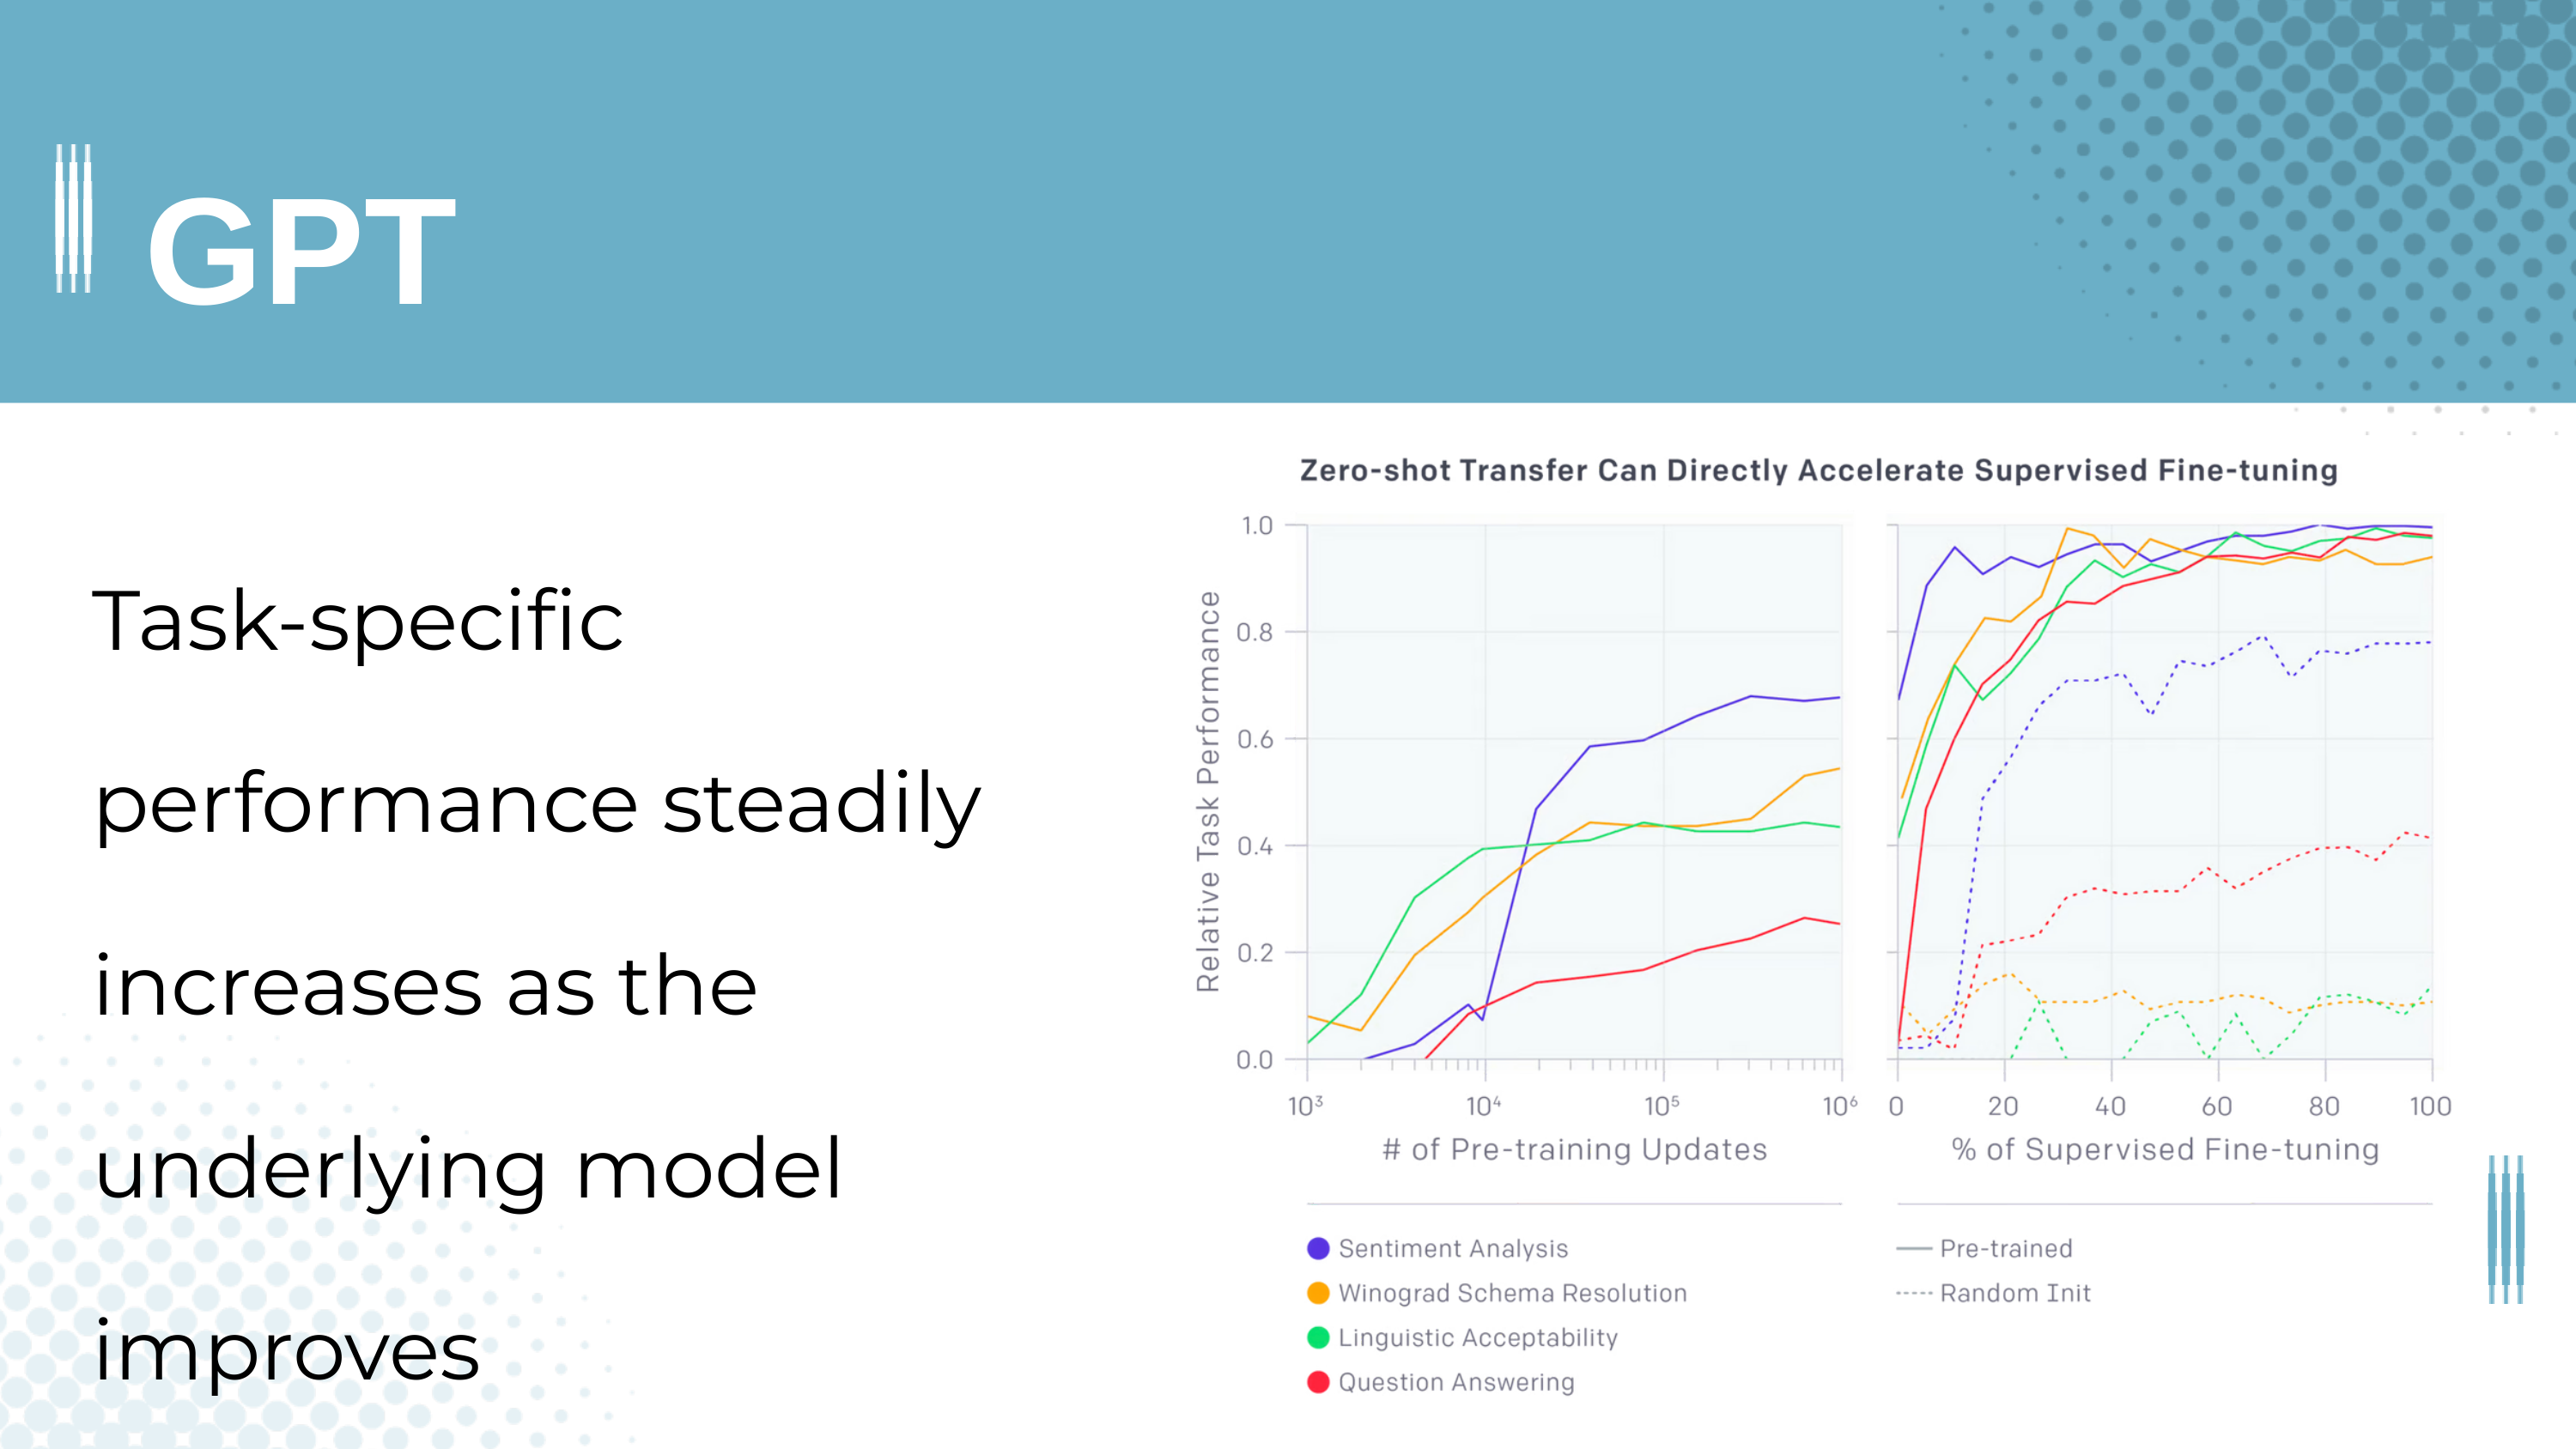

GPT

Task-specific performance steadily increases as the underlying model improves